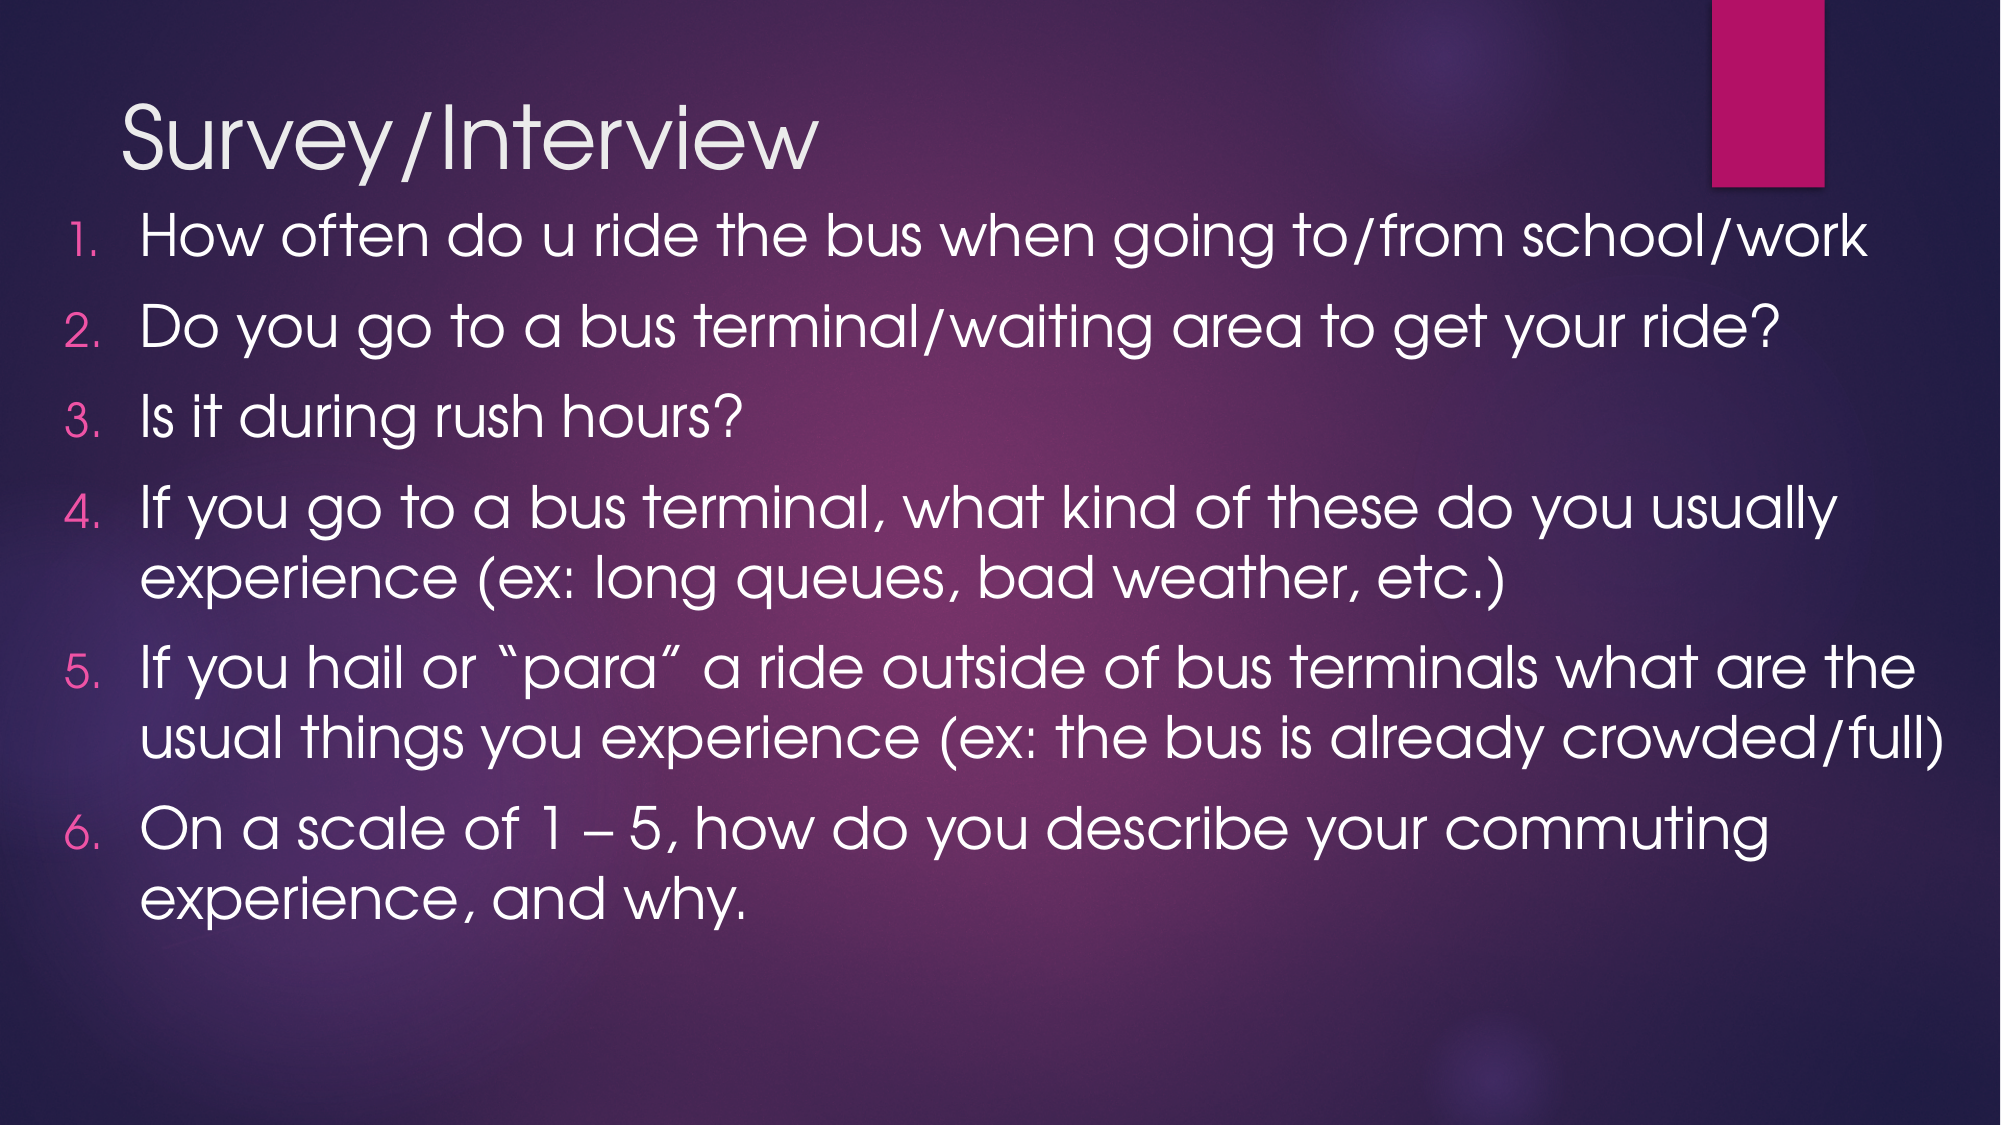

# Survey/Interview
How often do u ride the bus when going to/from school/work
Do you go to a bus terminal/waiting area to get your ride?
Is it during rush hours?
If you go to a bus terminal, what kind of these do you usually experience (ex: long queues, bad weather, etc.)
If you hail or “para” a ride outside of bus terminals what are the usual things you experience (ex: the bus is already crowded/full)
On a scale of 1 – 5, how do you describe your commuting experience, and why.